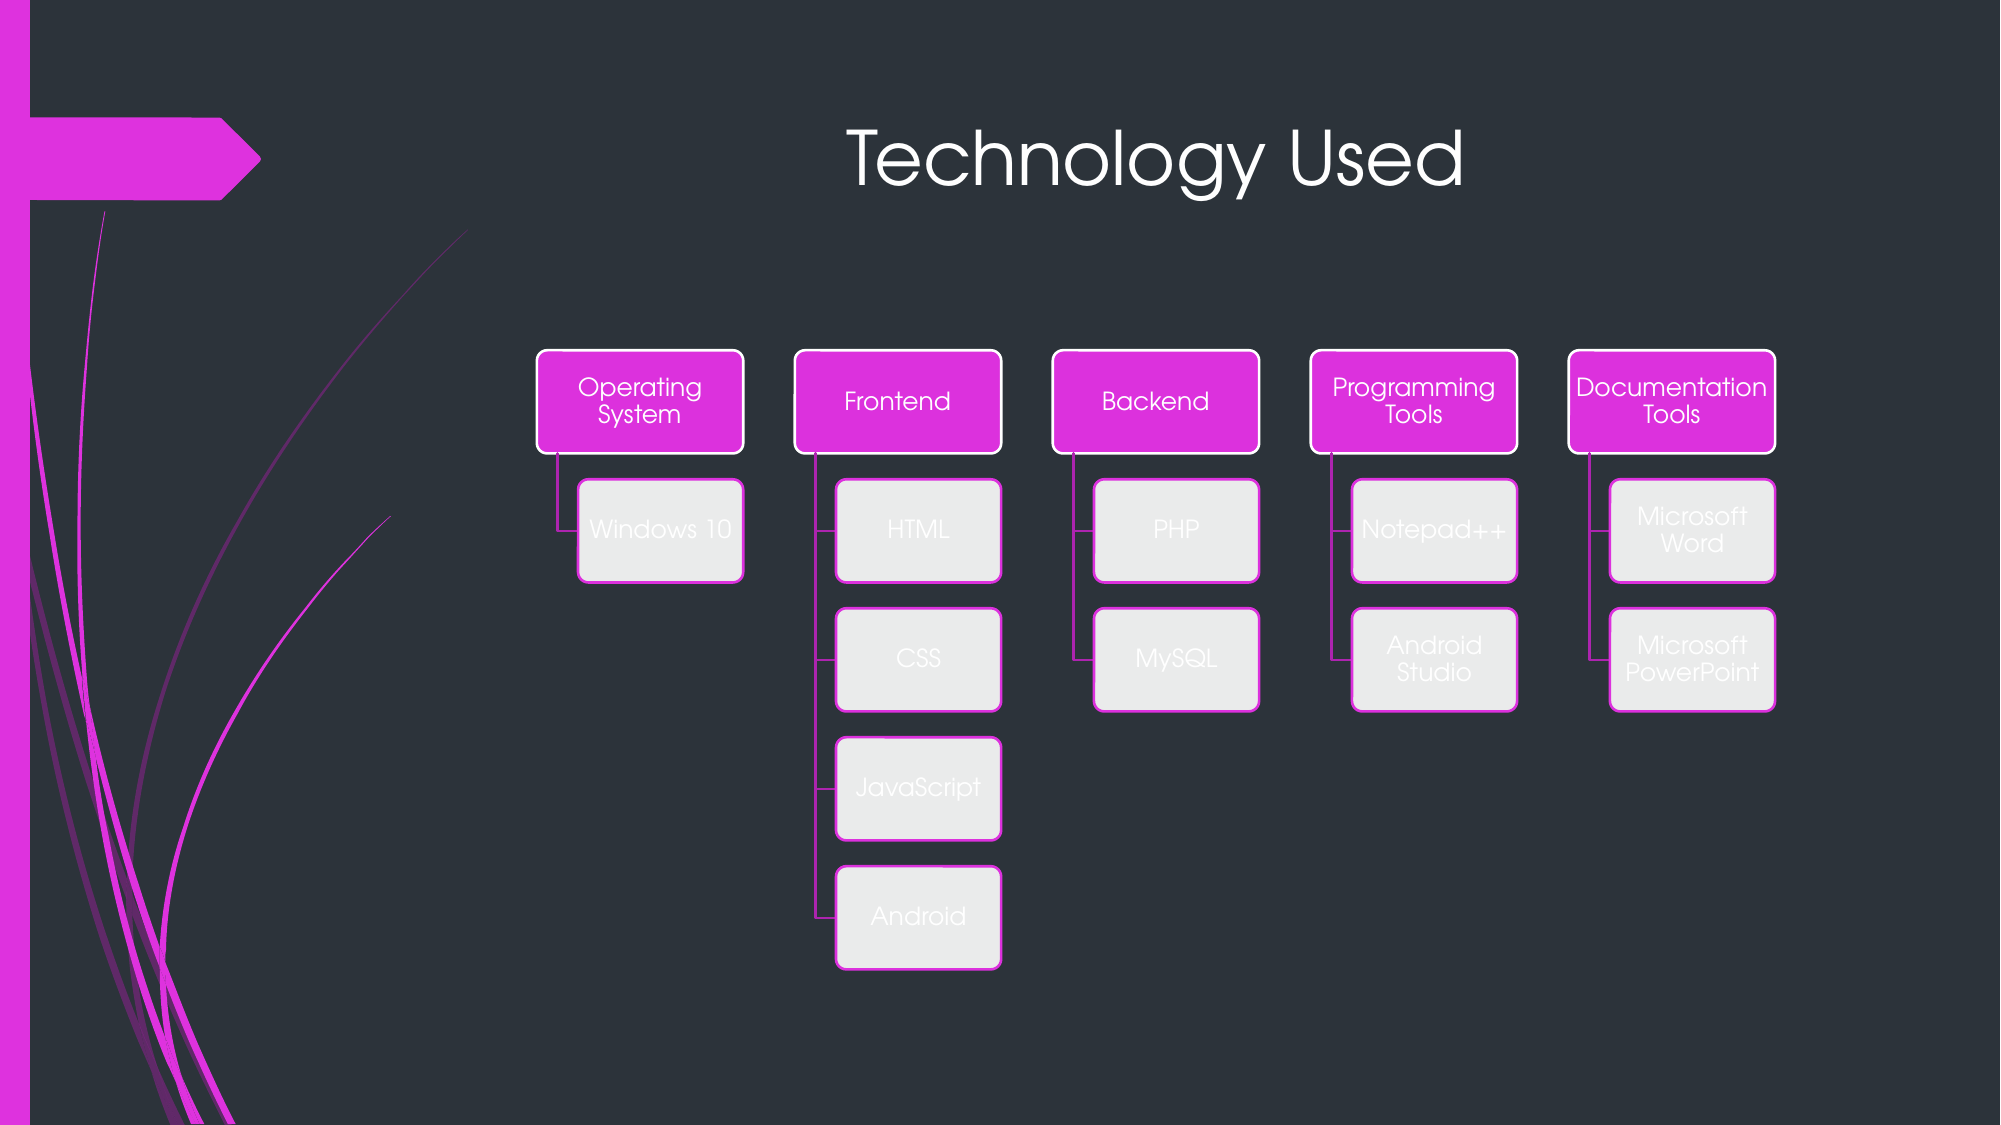

# Technology Used

Operating System
Frontend
Backend
Programming Tools
Documentation Tools

Windows 10
HTML
PHP
Notepad++
Microsoft Word

CSS
MySQL
Android Studio
Microsoft PowerPoint

JavaScript

Android